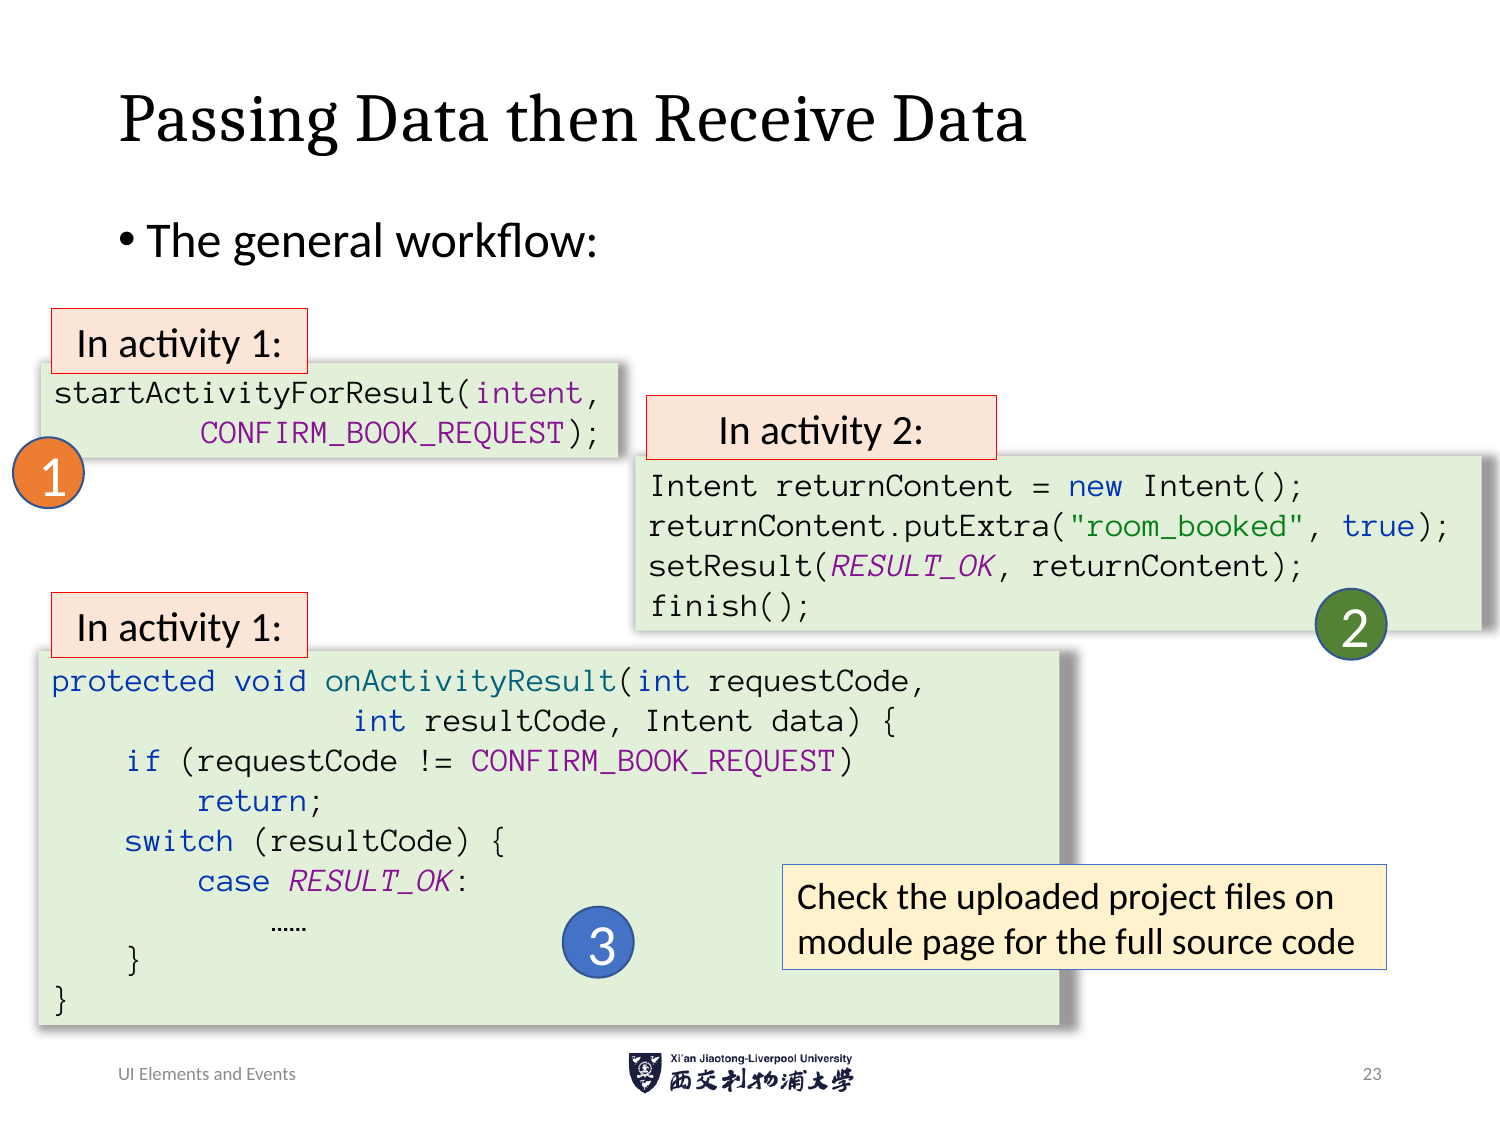

# Passing Data then Receive Data
The general workflow:
In activity 1:
startActivityForResult(intent,
        CONFIRM_BOOK_REQUEST);
In activity 2:
1
Intent returnContent = new Intent();
returnContent.putExtra("room_booked", true);
setResult(RESULT_OK, returnContent);
finish();
2
In activity 1:
protected void onActivityResult(int requestCode,
		int resultCode, Intent data) {
    if (requestCode != CONFIRM_BOOK_REQUEST)
        return;
    switch (resultCode) {
        case RESULT_OK:
            ……
    }
}
Check the uploaded project files on module page for the full source code
3
UI Elements and Events
23